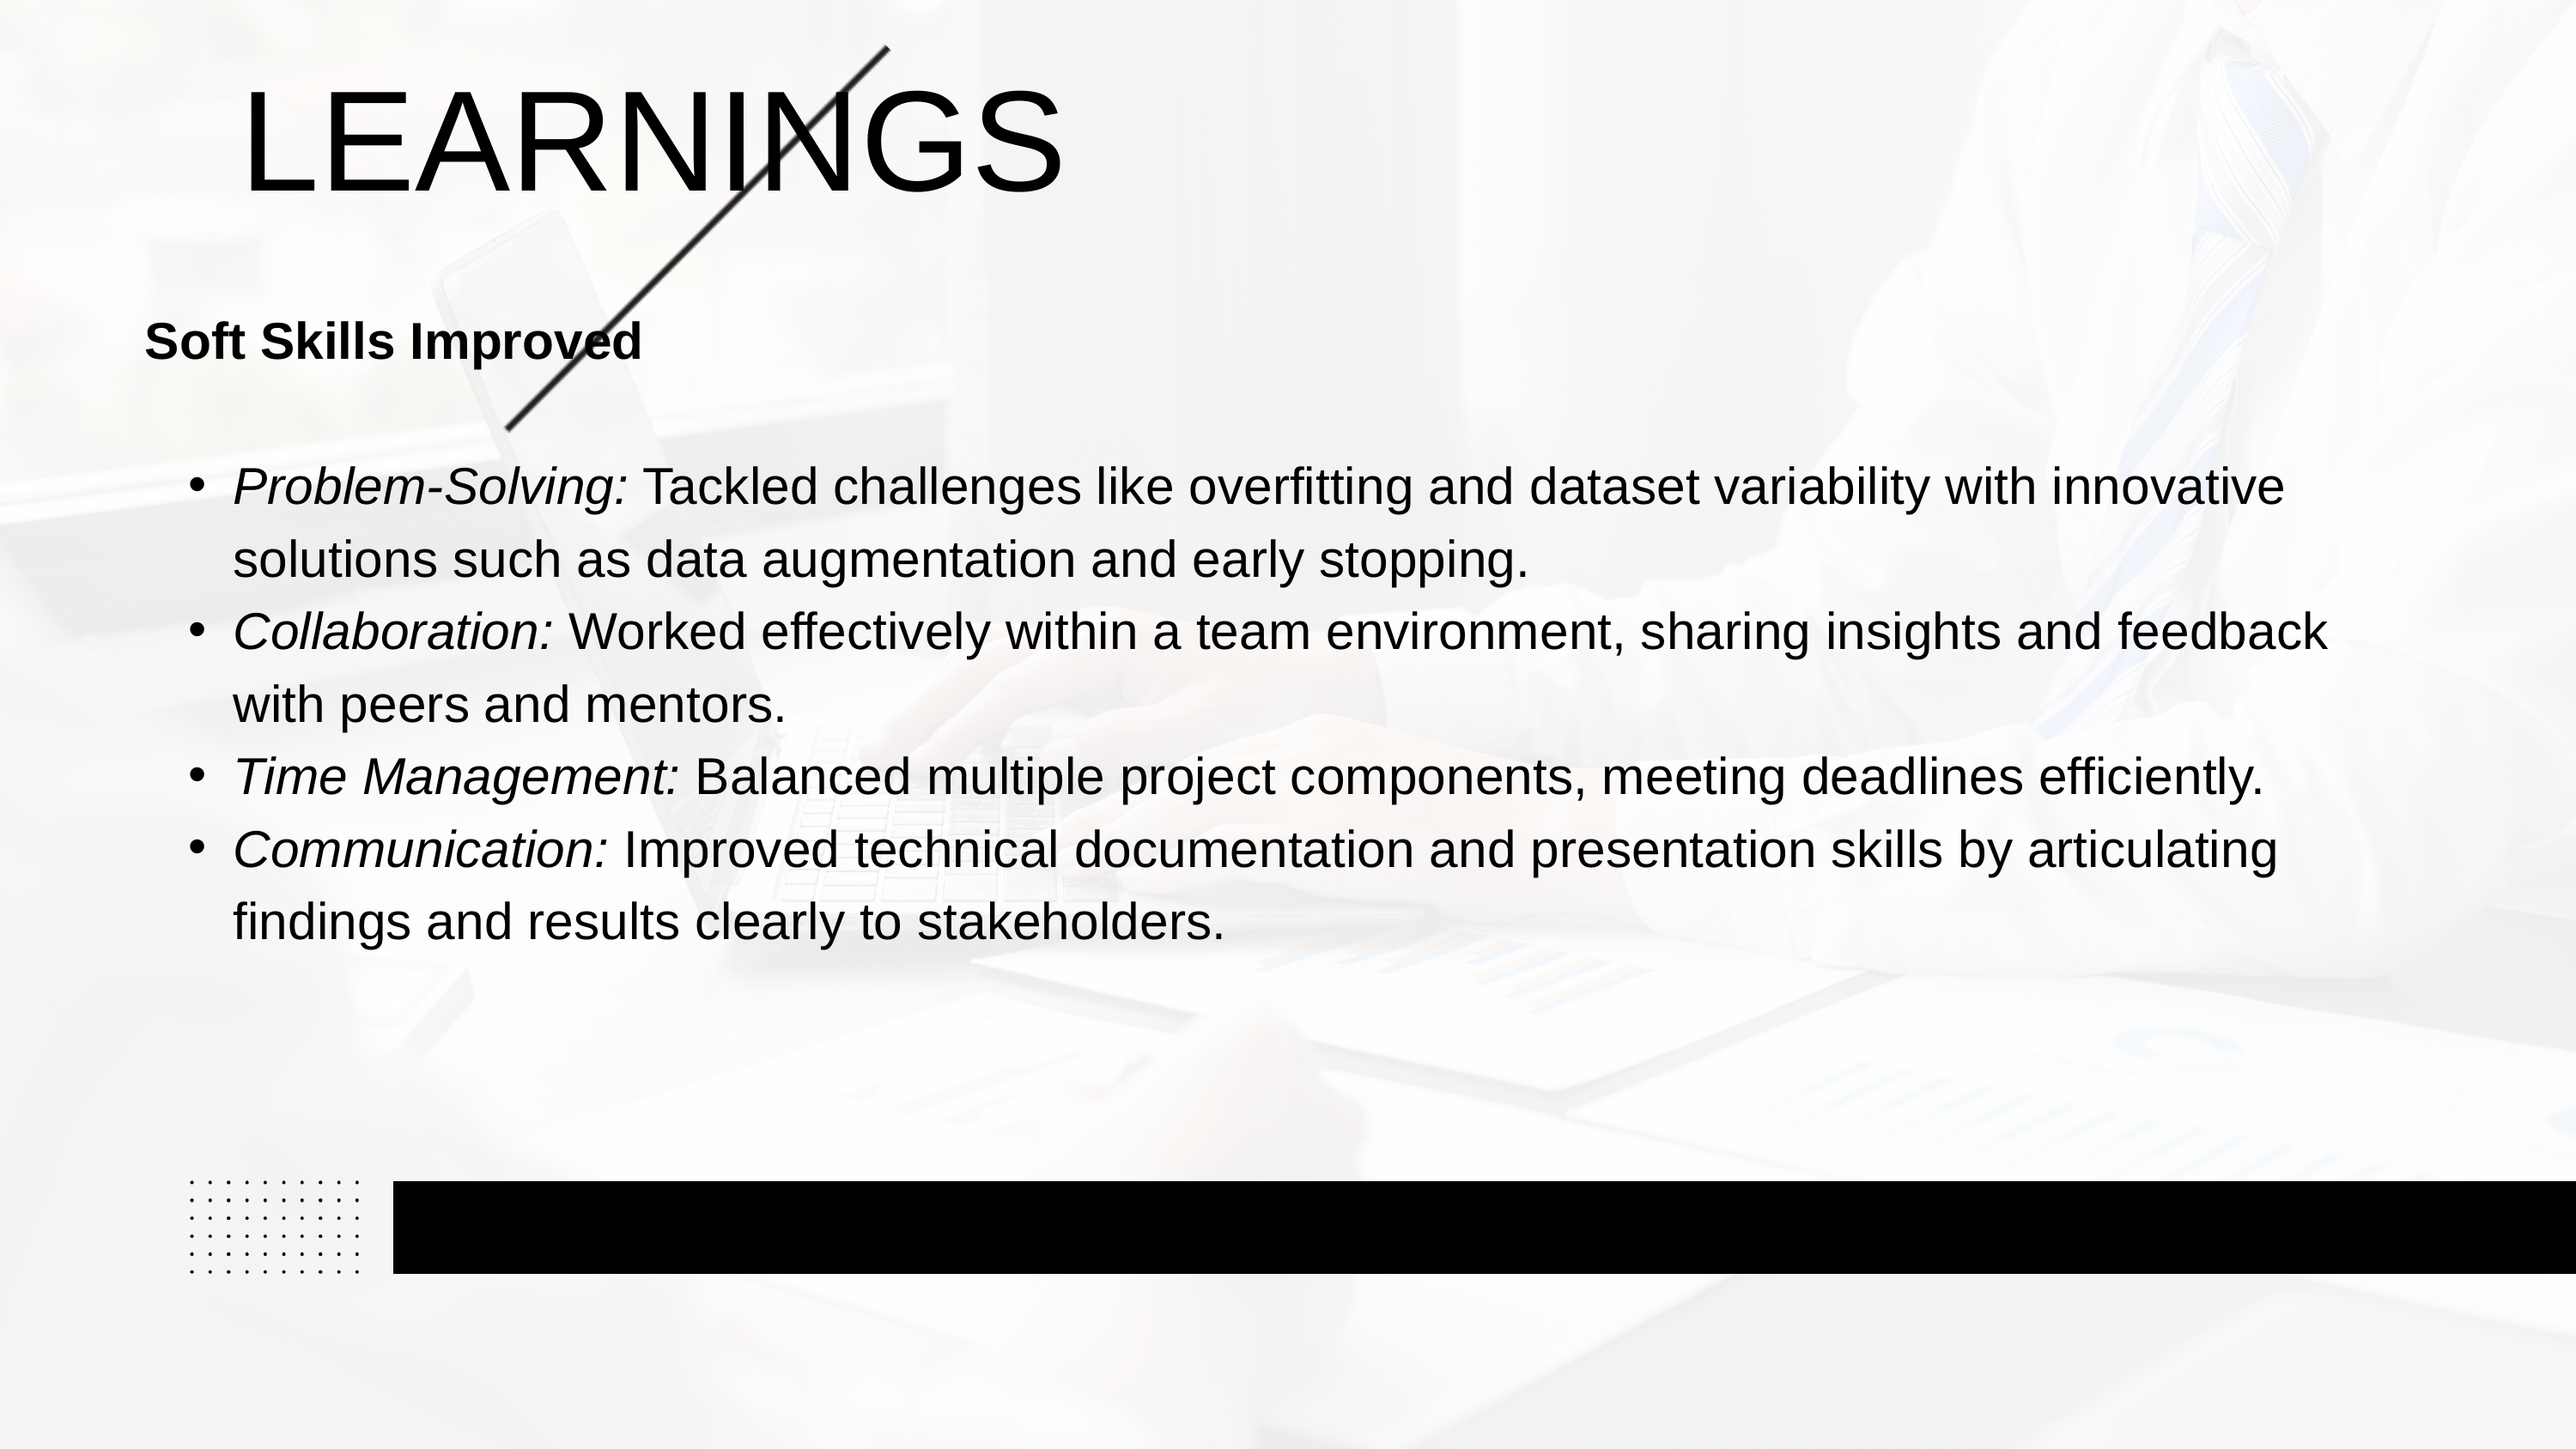

LEARNINGS
Soft Skills Improved

Problem-Solving: Tackled challenges like overfitting and dataset variability with innovative solutions such as data augmentation and early stopping.
Collaboration: Worked effectively within a team environment, sharing insights and feedback with peers and mentors.
Time Management: Balanced multiple project components, meeting deadlines efficiently.
Communication: Improved technical documentation and presentation skills by articulating findings and results clearly to stakeholders.